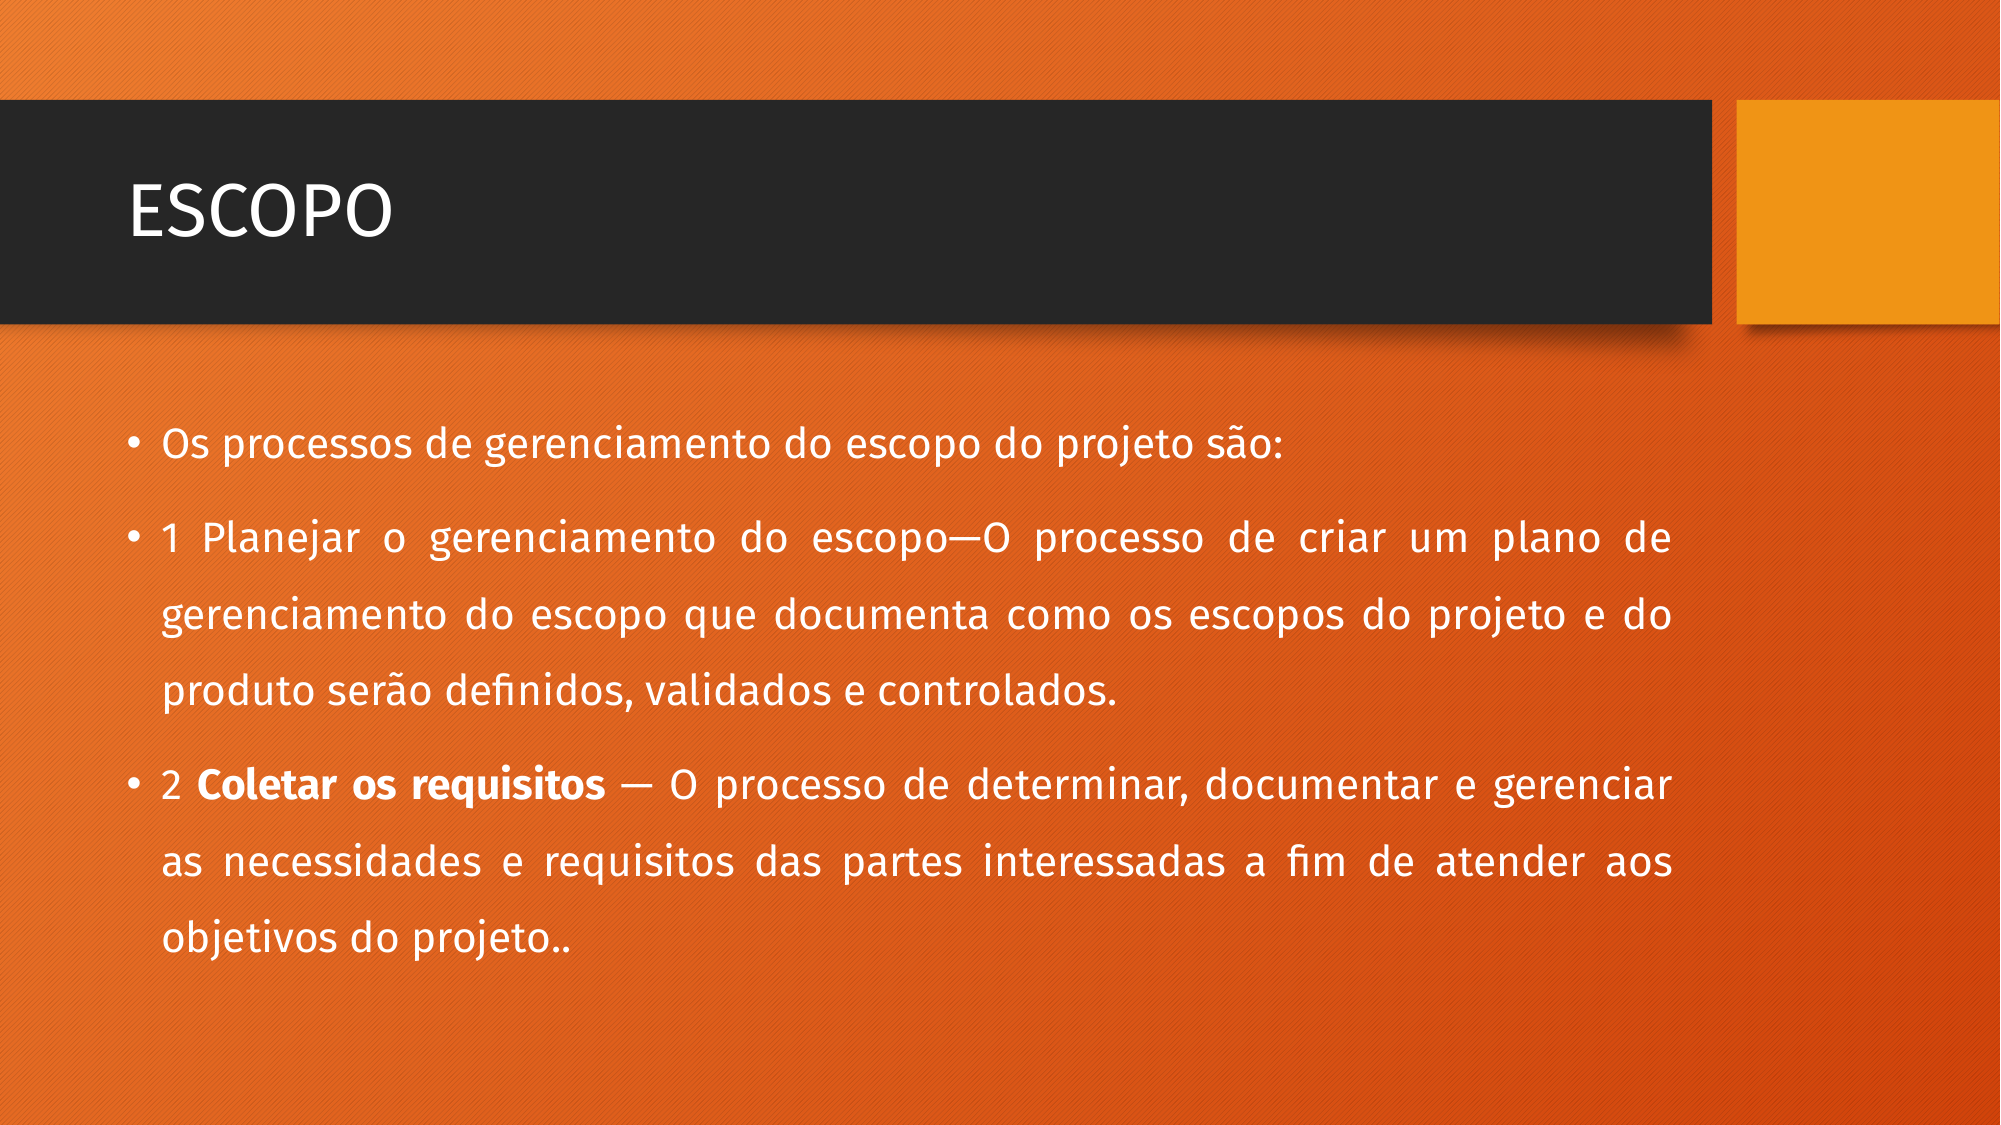

# ESCOPO
Os processos de gerenciamento do escopo do projeto são:
1 Planejar o gerenciamento do escopo—O processo de criar um plano de gerenciamento do escopo que documenta como os escopos do projeto e do produto serão definidos, validados e controlados.
2 Coletar os requisitos — O processo de determinar, documentar e gerenciar as necessidades e requisitos das partes interessadas a fim de atender aos objetivos do projeto..